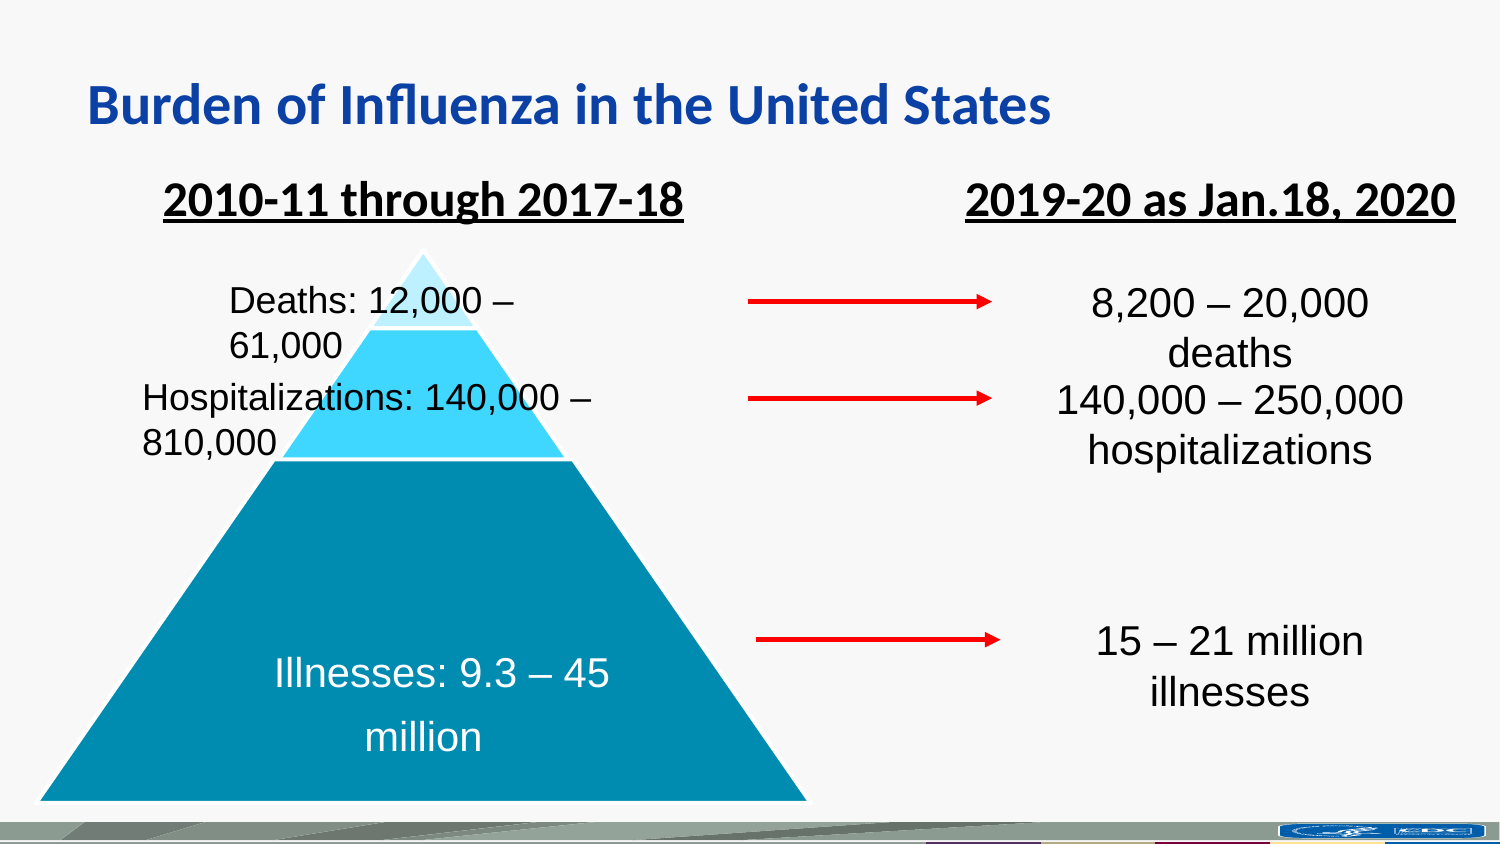

# Burden of Influenza in the United States
2010-11 through 2017-18
2019-20 as Jan.18, 2020

 Illnesses: 9.3 – 45 million
Deaths: 12,000 – 61,000

8,200 – 20,000 deaths
Hospitalizations: 140,000 – 810,000

140,000 – 250,000 hospitalizations
15 – 21 million illnesses